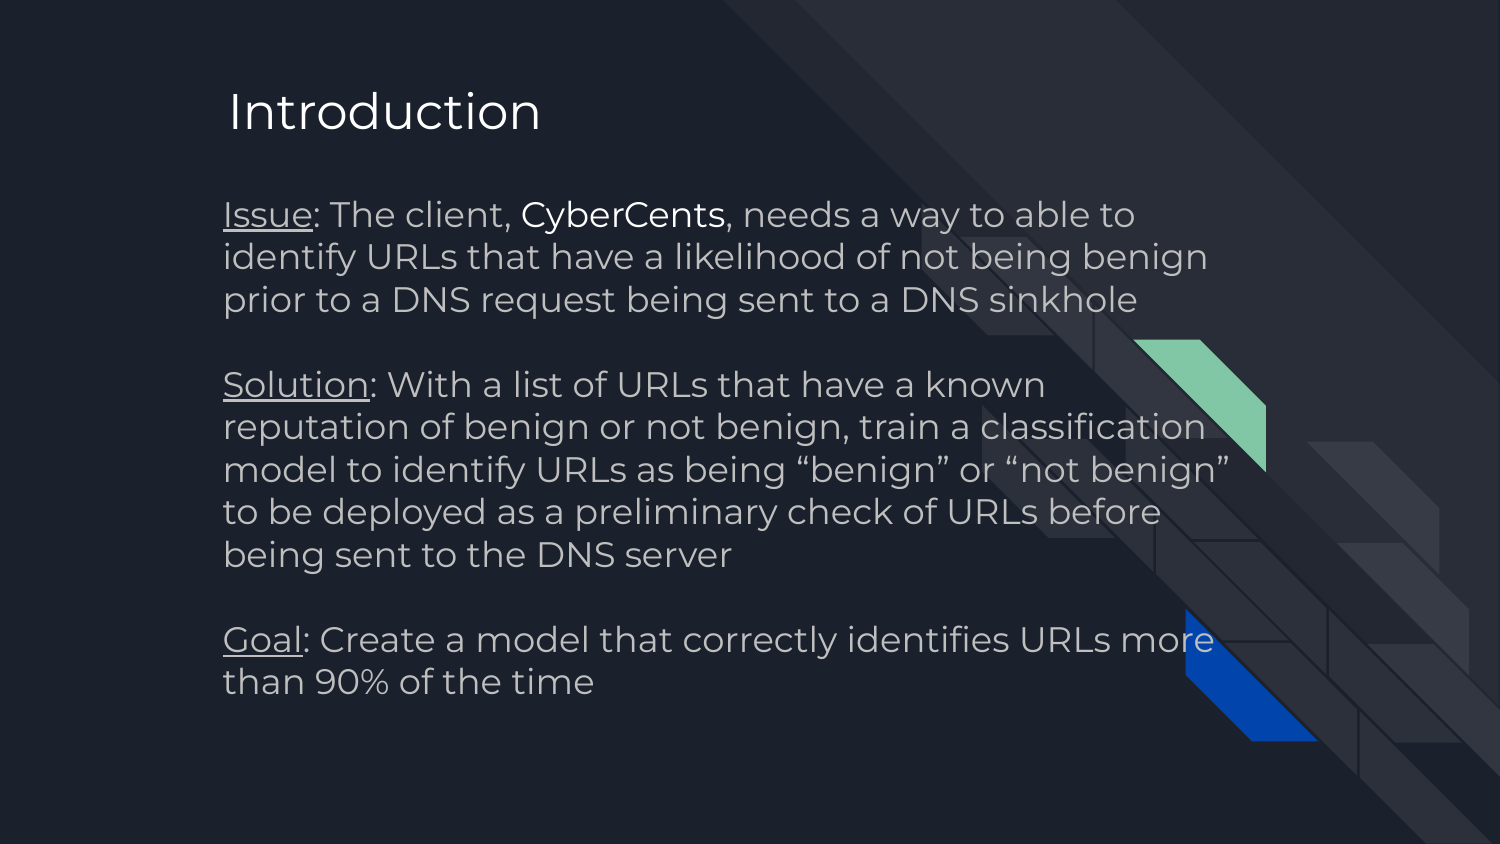

# Introduction
Issue: The client, CyberCents, needs a way to able to identify URLs that have a likelihood of not being benign prior to a DNS request being sent to a DNS sinkhole

Solution: With a list of URLs that have a known reputation of benign or not benign, train a classification model to identify URLs as being “benign” or “not benign” to be deployed as a preliminary check of URLs before being sent to the DNS server

Goal: Create a model that correctly identifies URLs more than 90% of the time